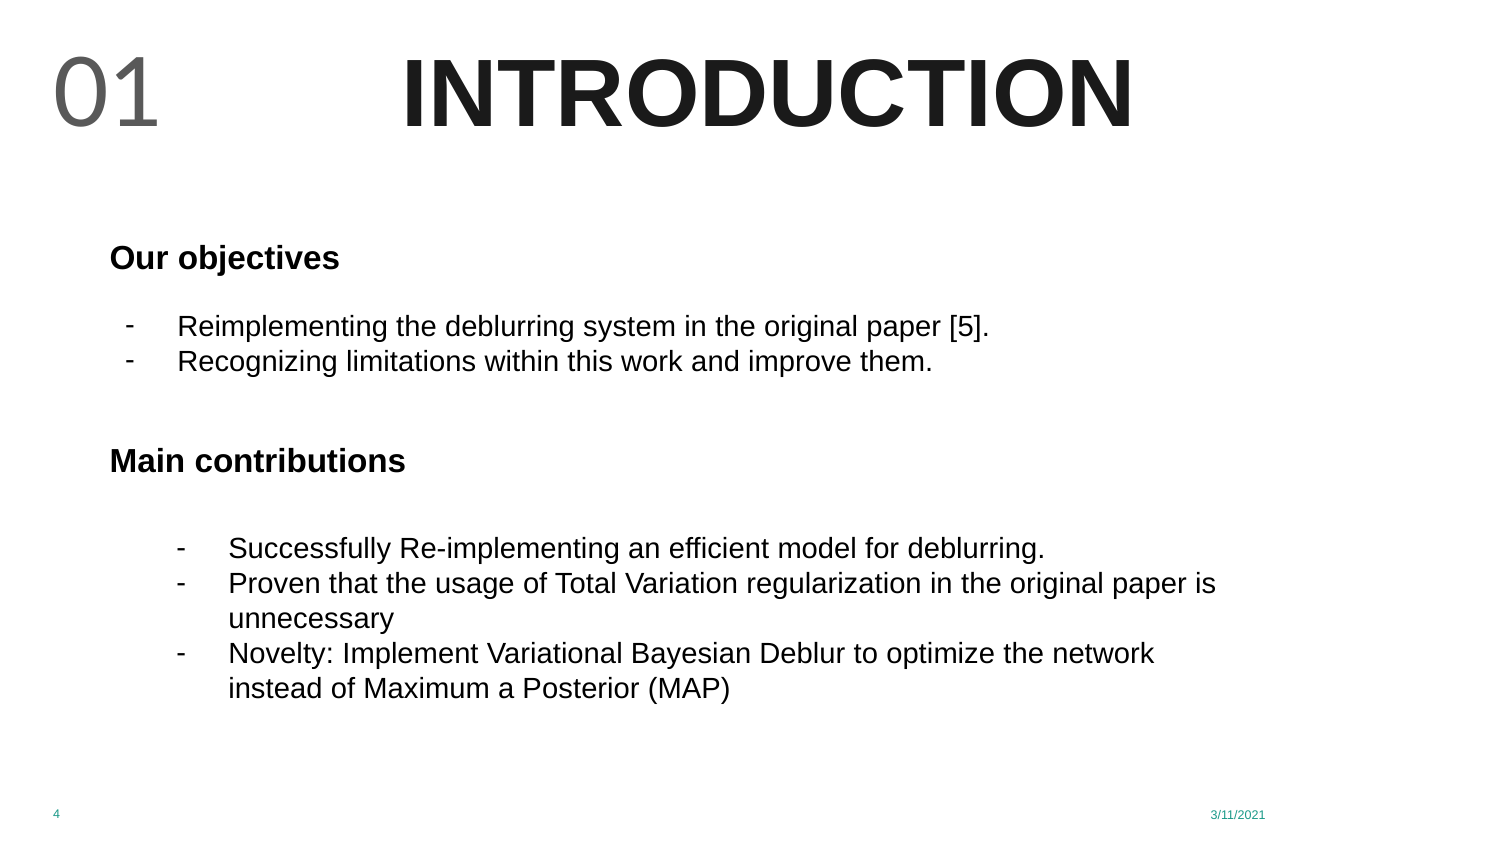

01
# INTRODUCTION

Our objectives
Reimplementing the deblurring system in the original paper [5].
Recognizing limitations within this work and improve them.
Main contributions
Successfully Re-implementing an efficient model for deblurring.
Proven that the usage of Total Variation regularization in the original paper is unnecessary
Novelty: Implement Variational Bayesian Deblur to optimize the network instead of Maximum a Posterior (MAP)

4

3/11/2021